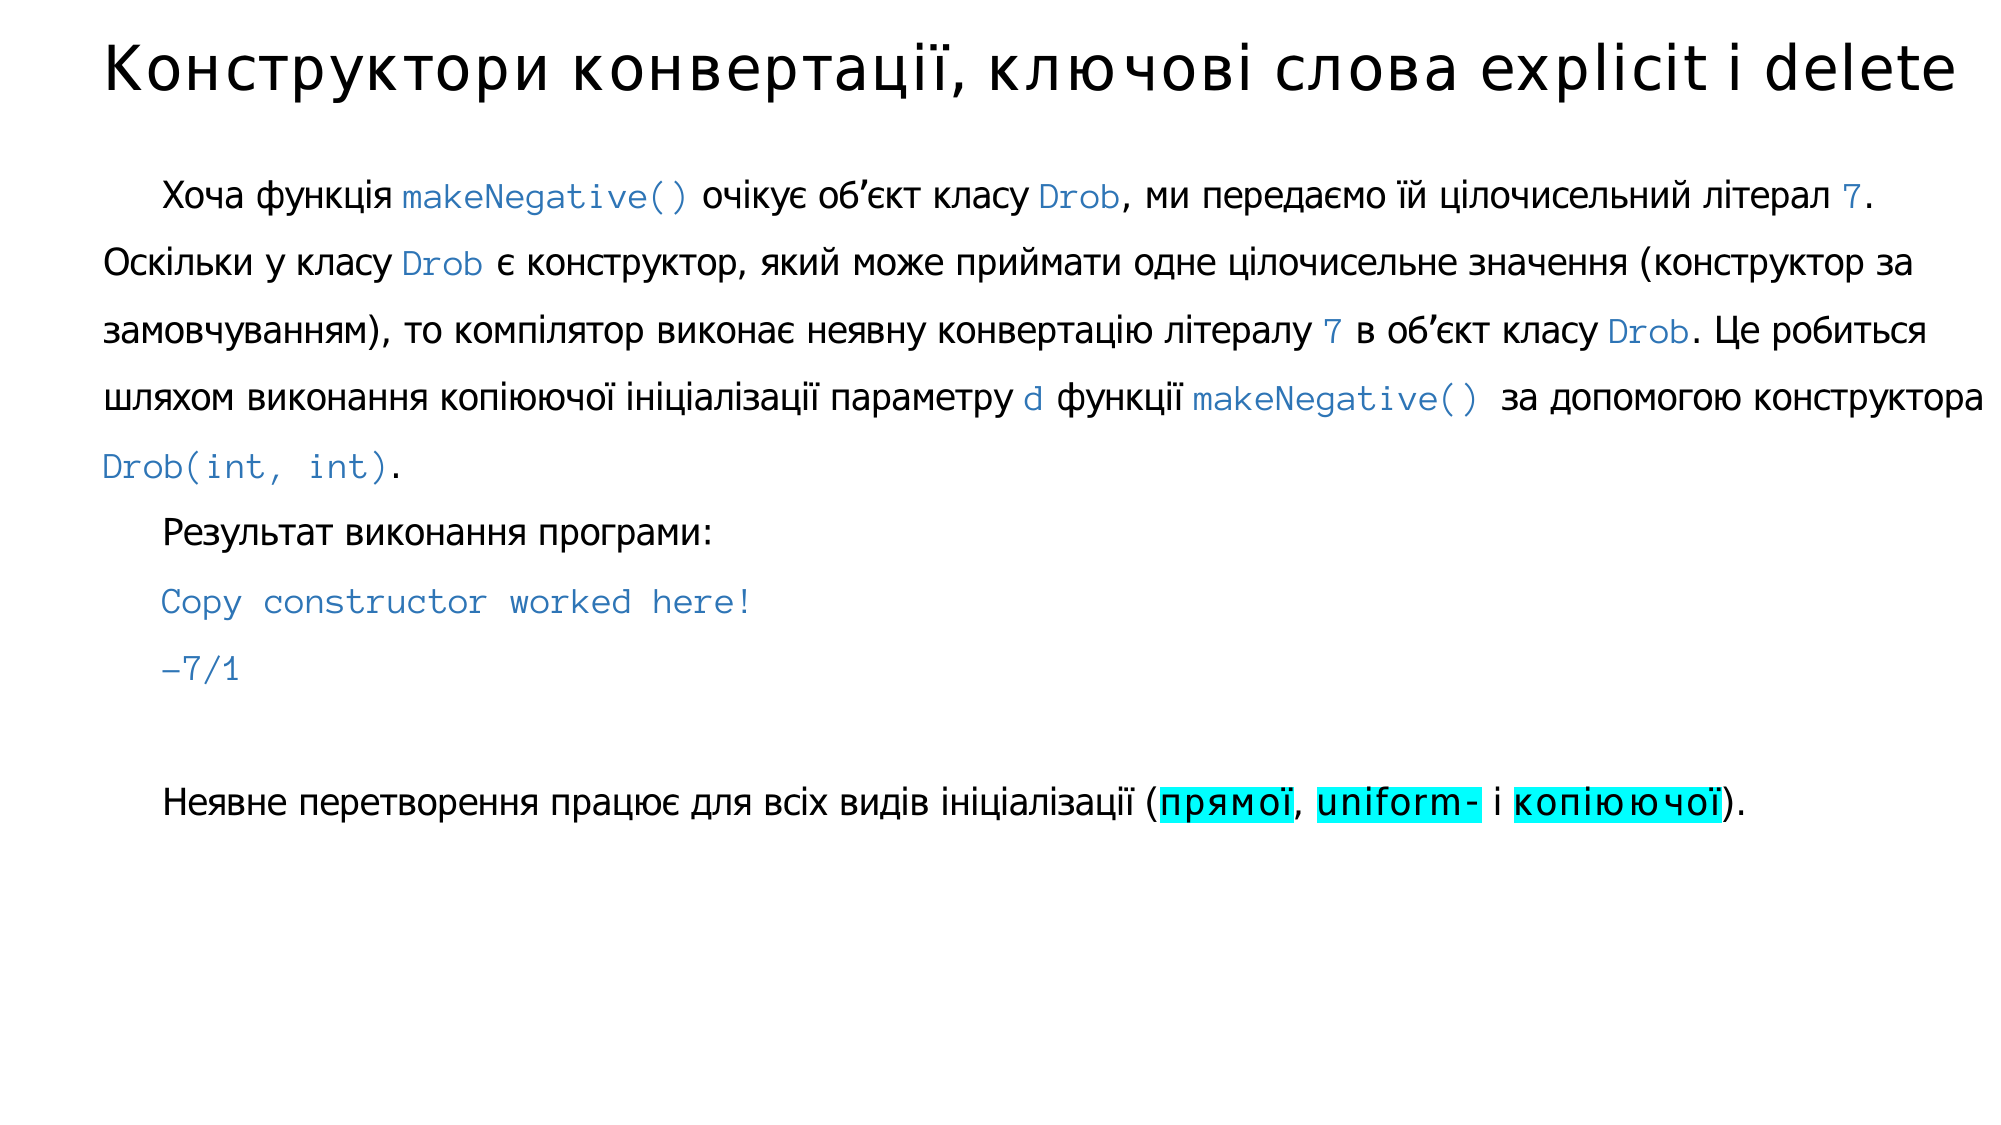

# Конструктори конвертації, ключові слова explicit і delete
Хоча функція makeNegative() очікує об’єкт класу Drob, ми передаємо їй цілочисельний літерал 7. Оскільки у класу Drob є конструктор, який може приймати одне цілочисельне значення (конструктор за замовчуванням), то компілятор виконає неявну конвертацію літералу 7 в об’єкт класу Drob. Це робиться шляхом виконання копіюючої ініціалізації параметру d функції makeNegative() за допомогою конструктора Drob(int, int).
Результат виконання програми:
Copy constructor worked here!
-7/1

Неявне перетворення працює для всіх видів ініціалізації (прямої, uniform- і копіюючої).